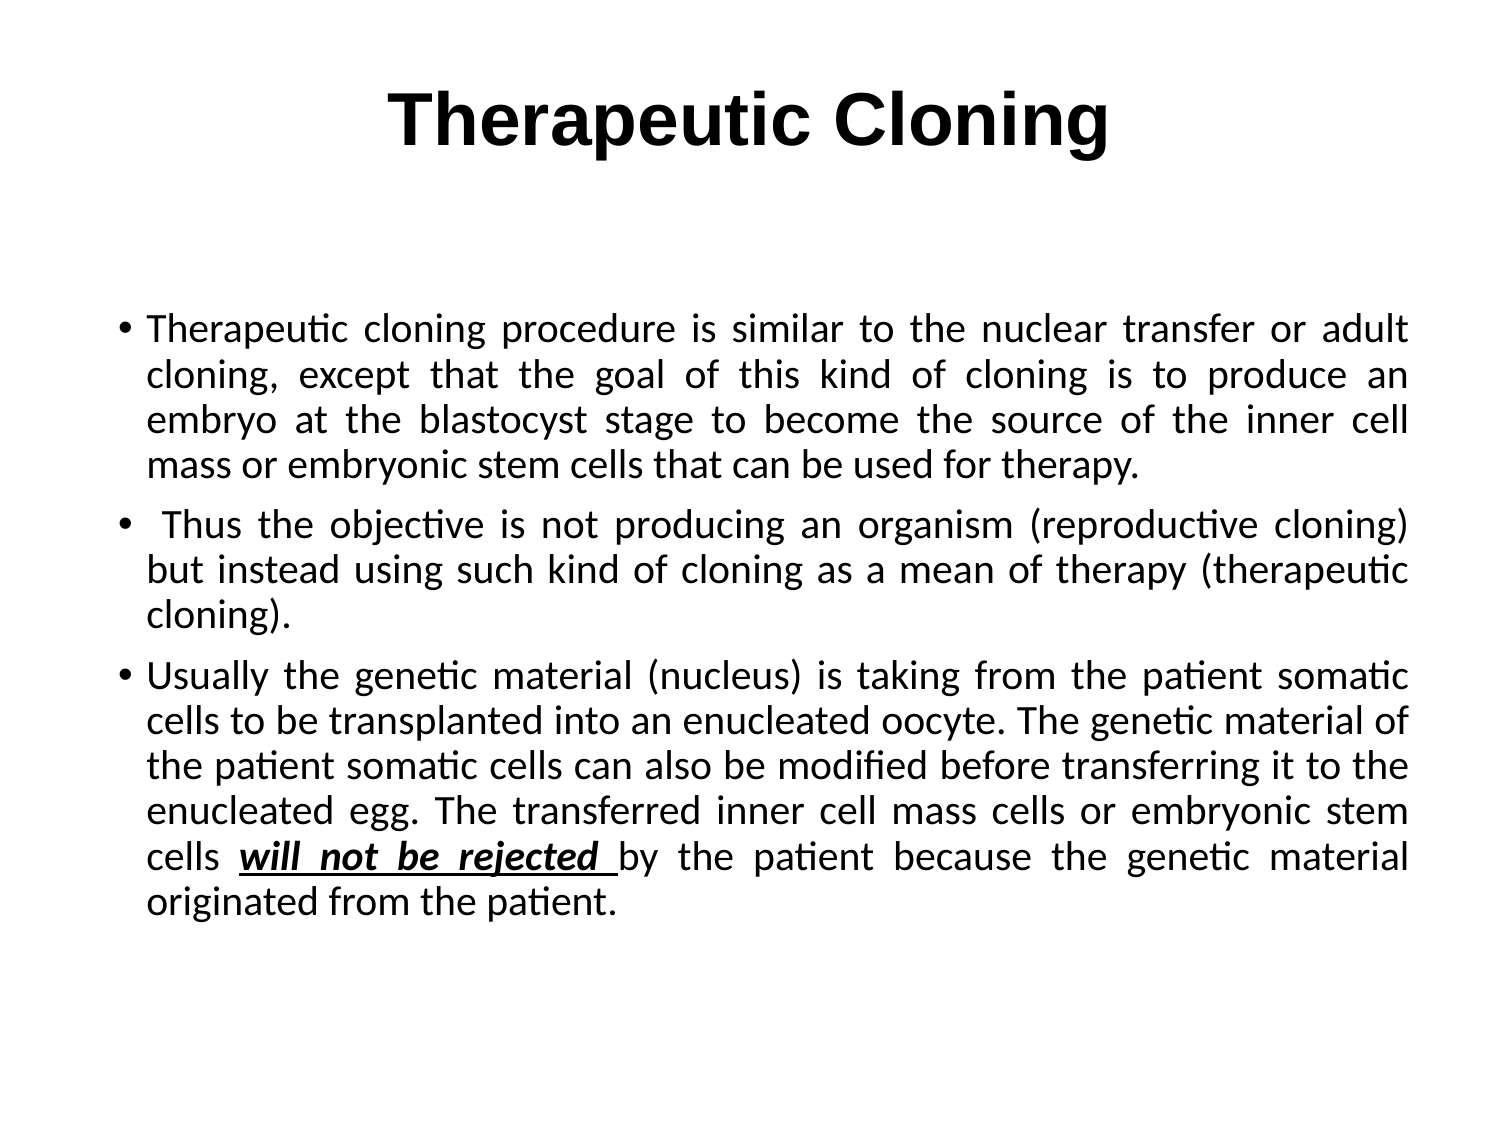

# Therapeutic Cloning
Therapeutic cloning procedure is similar to the nuclear transfer or adult cloning, except that the goal of this kind of cloning is to produce an embryo at the blastocyst stage to become the source of the inner cell mass or embryonic stem cells that can be used for therapy.
 Thus the objective is not producing an organism (reproductive cloning) but instead using such kind of cloning as a mean of therapy (therapeutic cloning).
Usually the genetic material (nucleus) is taking from the patient somatic cells to be transplanted into an enucleated oocyte. The genetic material of the patient somatic cells can also be modified before transferring it to the enucleated egg. The transferred inner cell mass cells or embryonic stem cells will not be rejected by the patient because the genetic material originated from the patient.